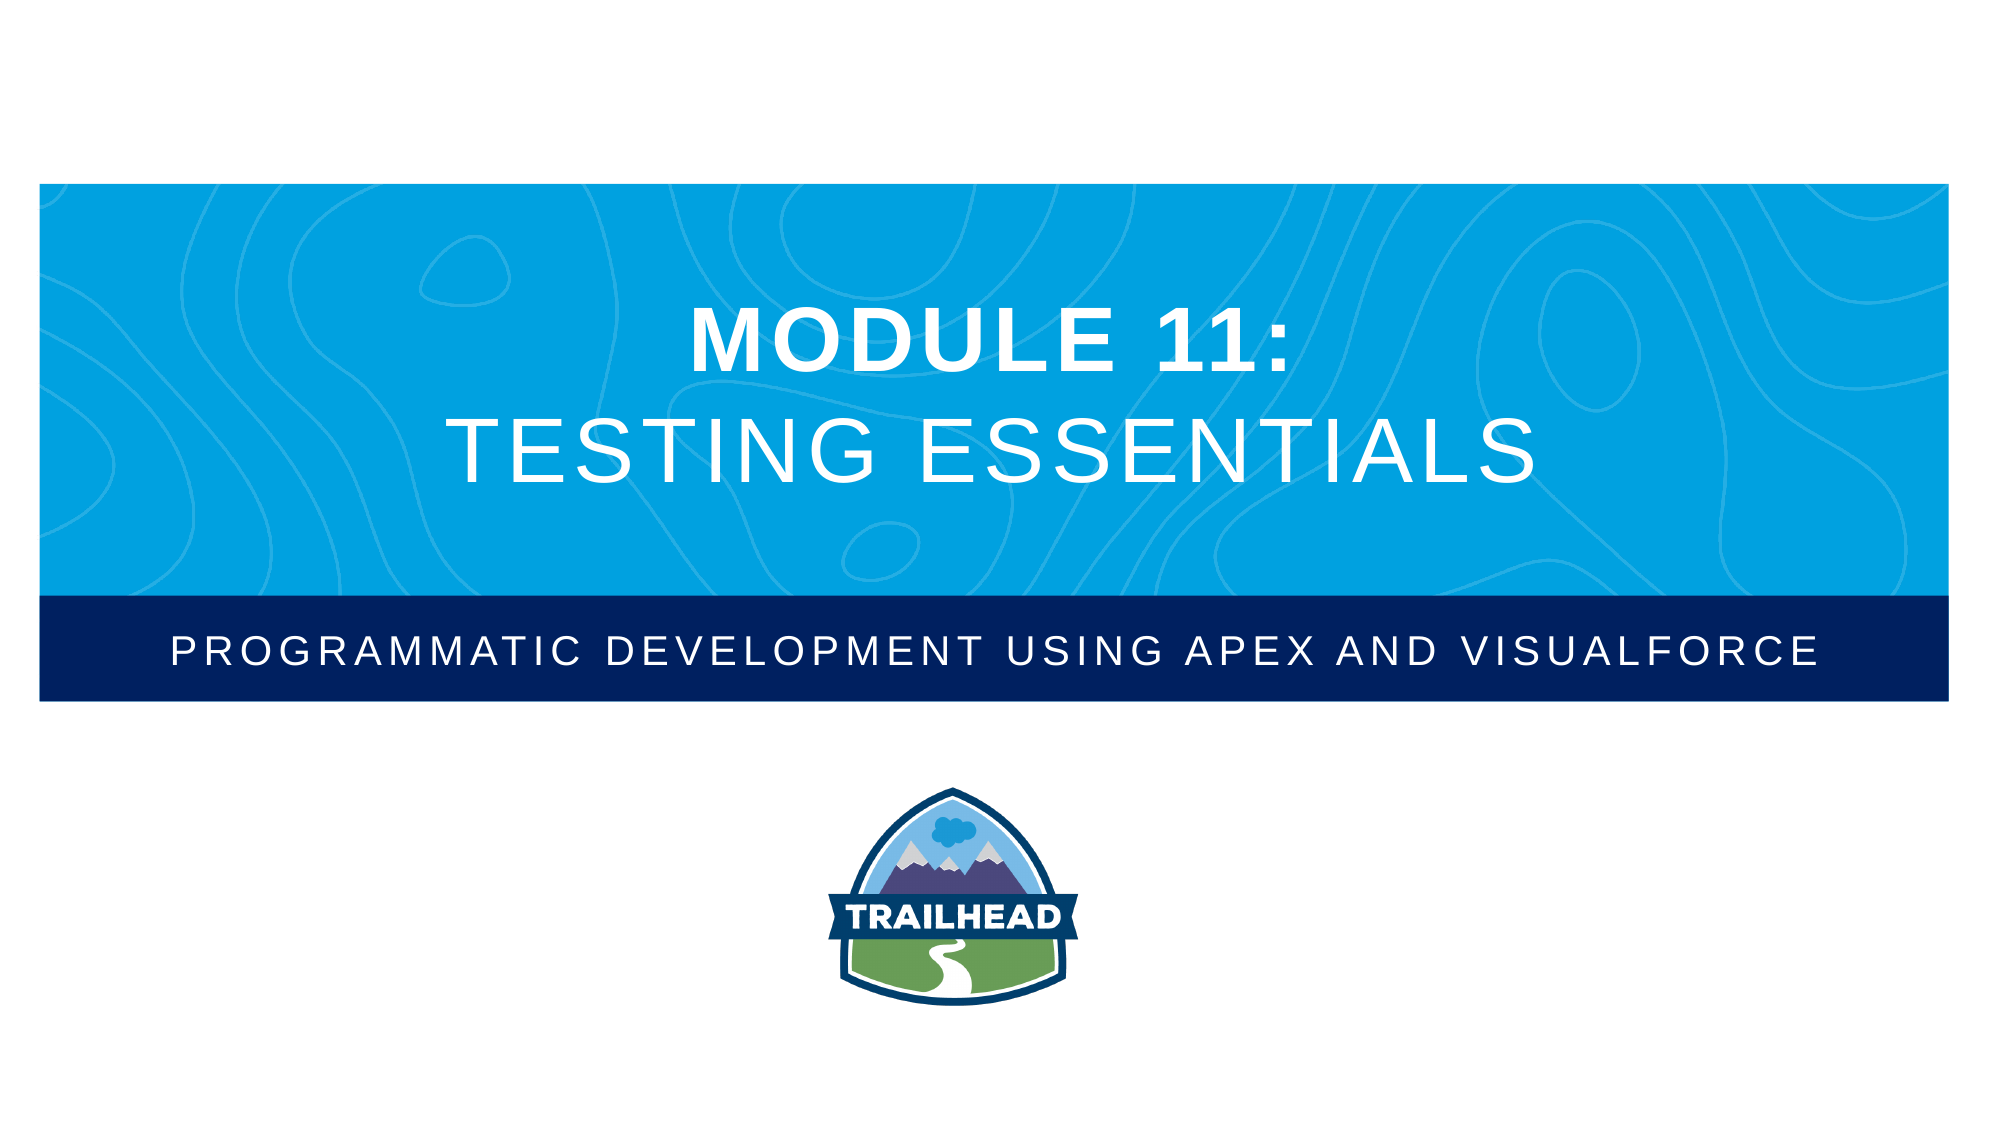

Module 11:
Testing Essentials
Programmatic Development using Apex and Visualforce